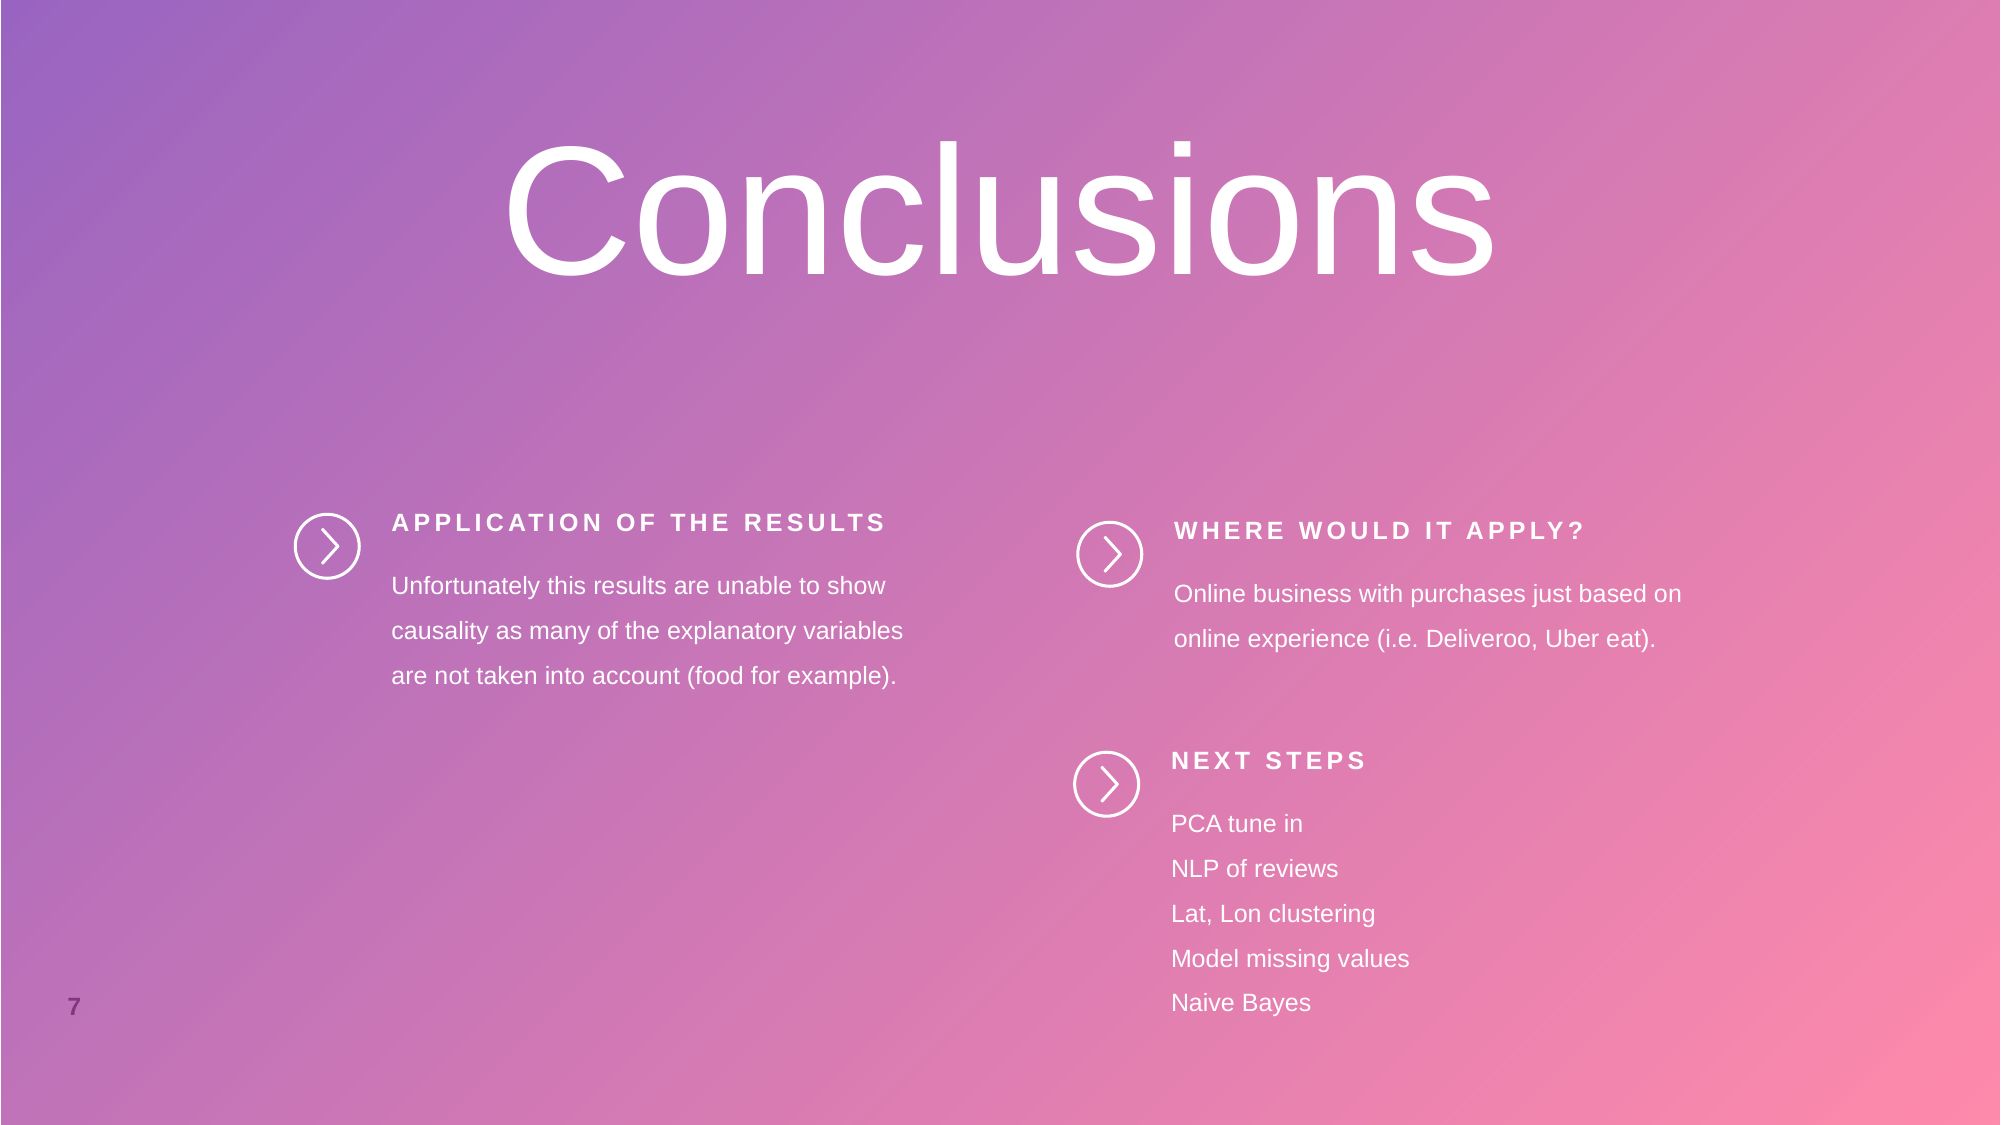

Conclusions

APPLICATION OF THE RESULTS
Unfortunately this results are unable to show causality as many of the explanatory variables are not taken into account (food for example).

WHERE WOULD IT APPLY?
Online business with purchases just based on online experience (i.e. Deliveroo, Uber eat).

NEXT STEPS
PCA tune in
NLP of reviews
Lat, Lon clustering
Model missing values
Naive Bayes